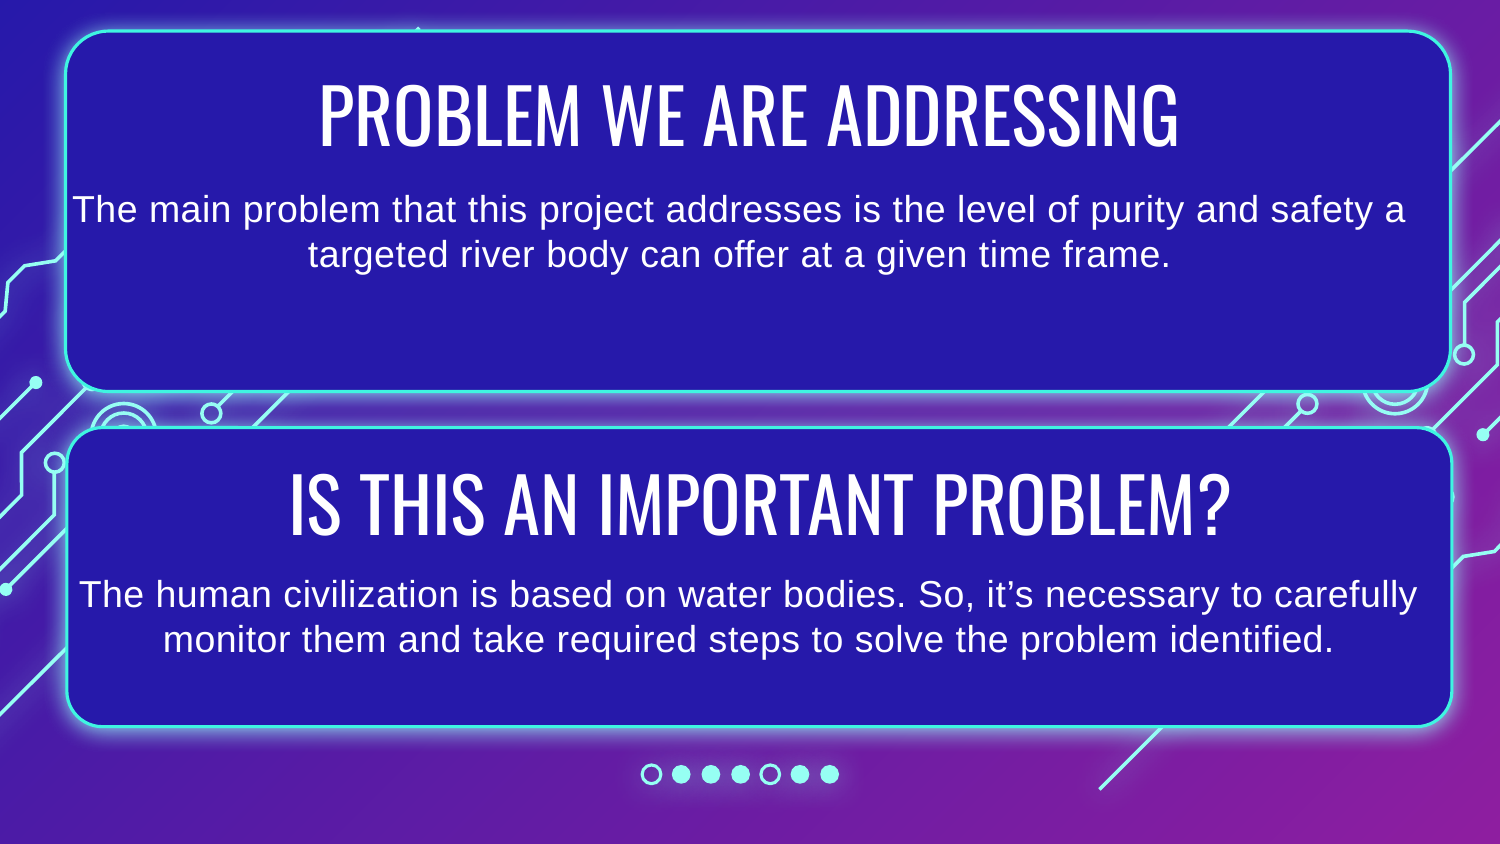

# PROBLEM WE ARE ADDRESSING
The main problem that this project addresses is the level of purity and safety a targeted river body can offer at a given time frame.

IS THIS AN IMPORTANT PROBLEM?

The human civilization is based on water bodies. So, it’s necessary to carefully monitor them and take required steps to solve the problem identified.